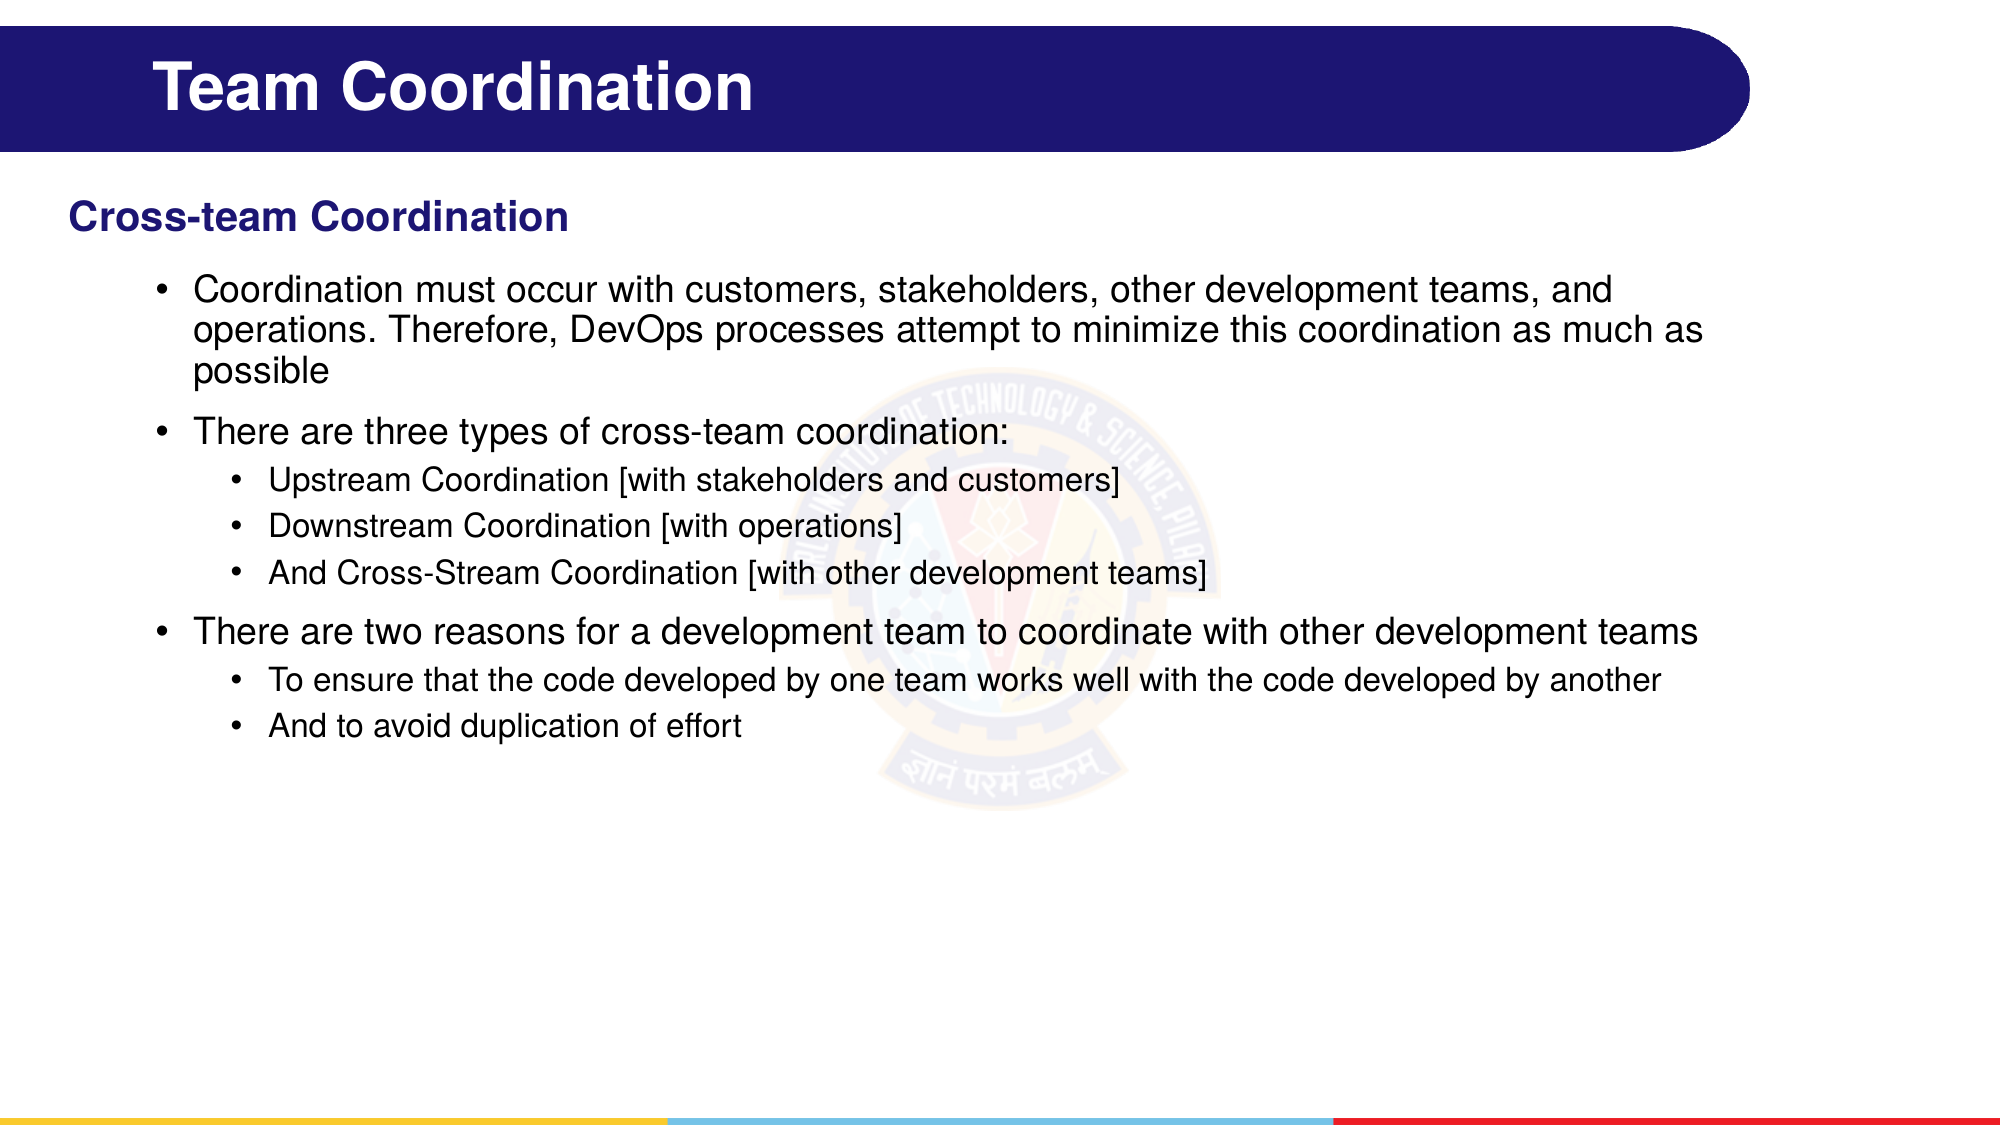

# Team Coordination
Cross-team Coordination
Coordination must occur with customers, stakeholders, other development teams, and operations. Therefore, DevOps processes attempt to minimize this coordination as much as possible
There are three types of cross-team coordination:
Upstream Coordination [with stakeholders and customers]
Downstream Coordination [with operations]
And Cross-Stream Coordination [with other development teams]
There are two reasons for a development team to coordinate with other development teams
To ensure that the code developed by one team works well with the code developed by another
And to avoid duplication of effort